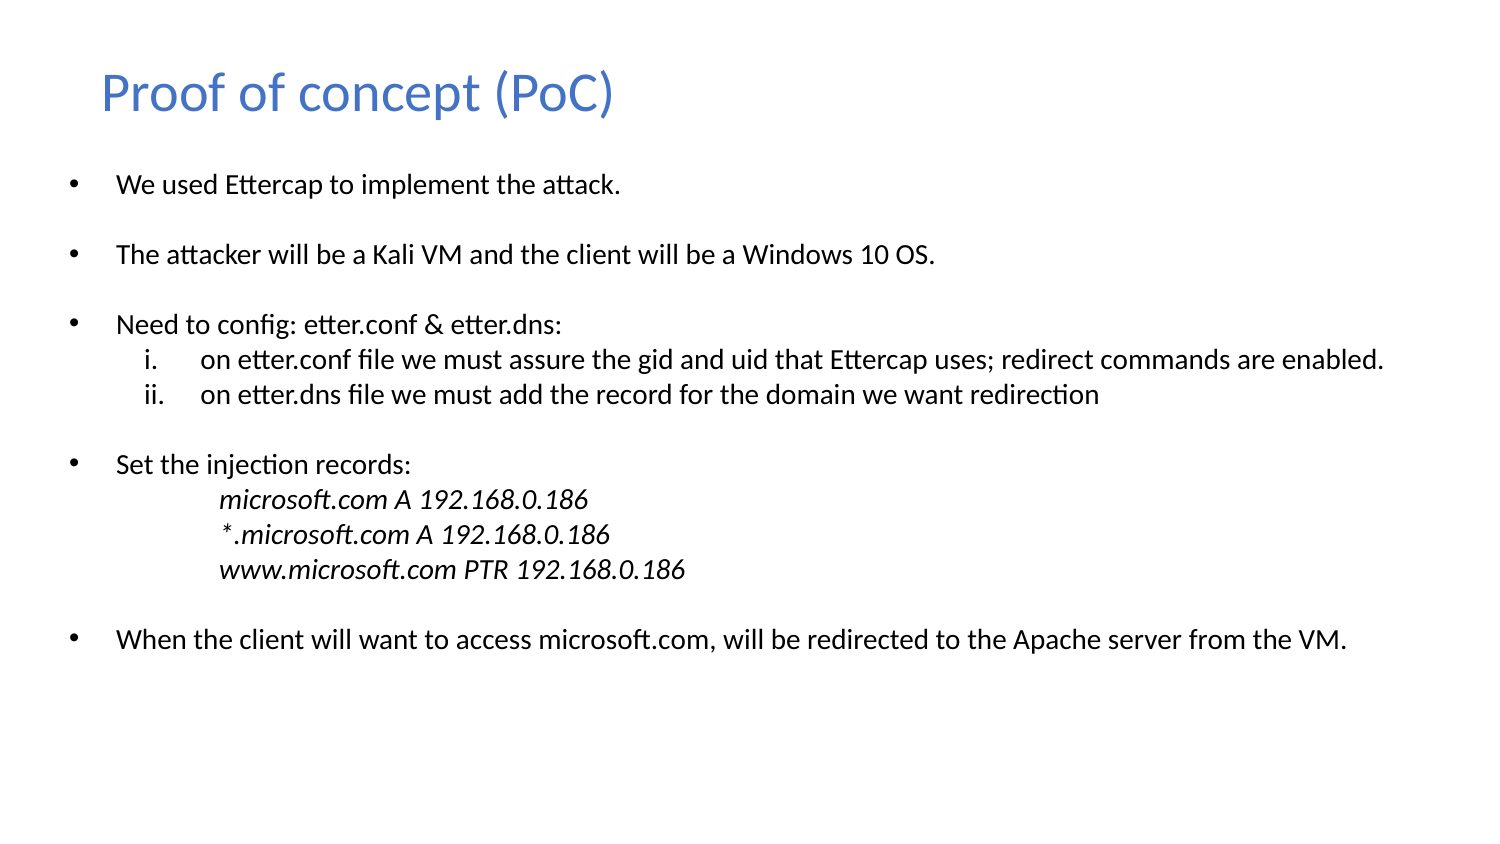

# Proof of concept (PoC)
We used Ettercap to implement the attack.

The attacker will be a Kali VM and the client will be a Windows 10 OS.

Need to config: etter.conf & etter.dns:
on etter.conf file we must assure the gid and uid that Ettercap uses; redirect commands are enabled.
on etter.dns file we must add the record for the domain we want redirection

Set the injection records:
	microsoft.com A 192.168.0.186
	*.microsoft.com A 192.168.0.186
	www.microsoft.com PTR 192.168.0.186

When the client will want to access microsoft.com, will be redirected to the Apache server from the VM.